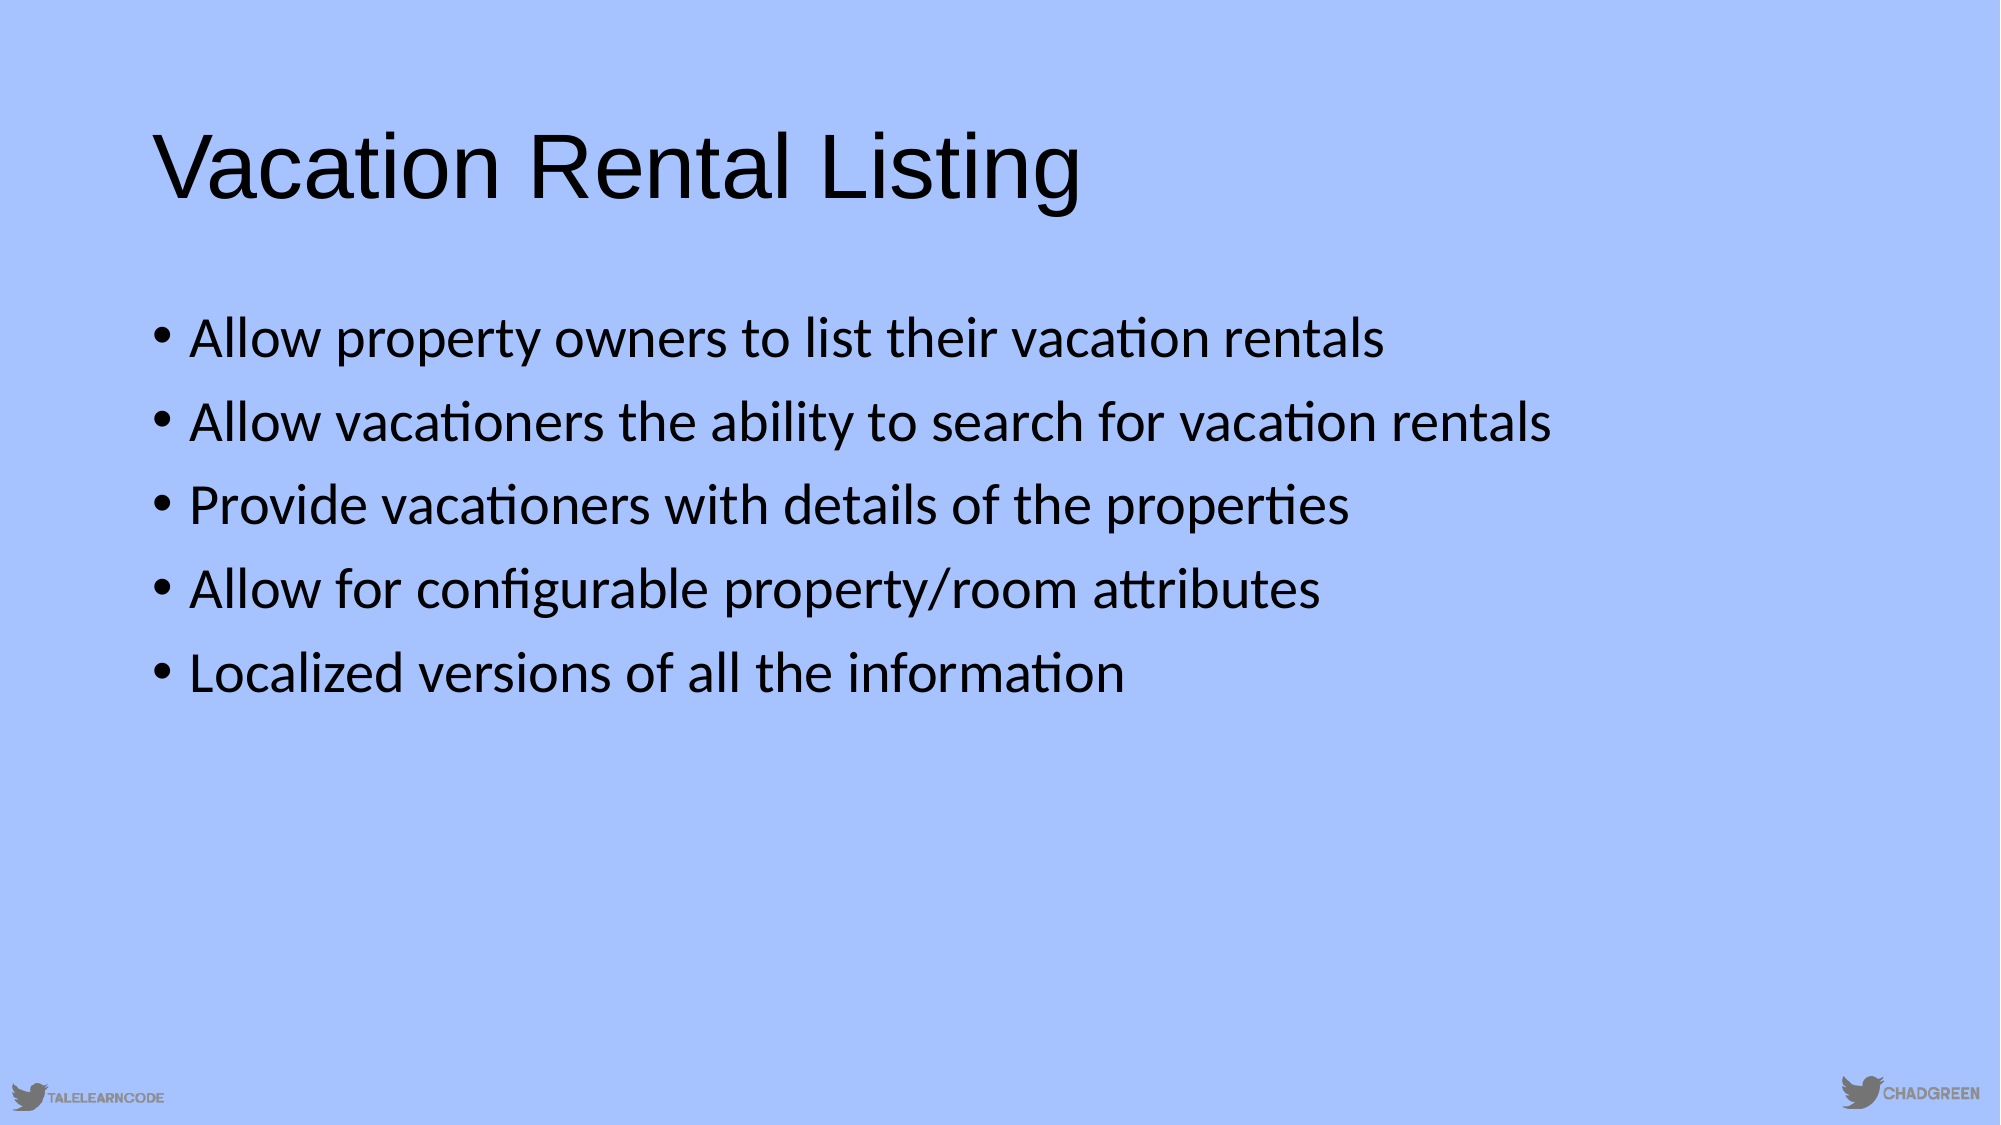

# Vacation Rental Listing
Allow property owners to list their vacation rentals
Allow vacationers the ability to search for vacation rentals
Provide vacationers with details of the properties
Allow for configurable property/room attributes
Localized versions of all the information